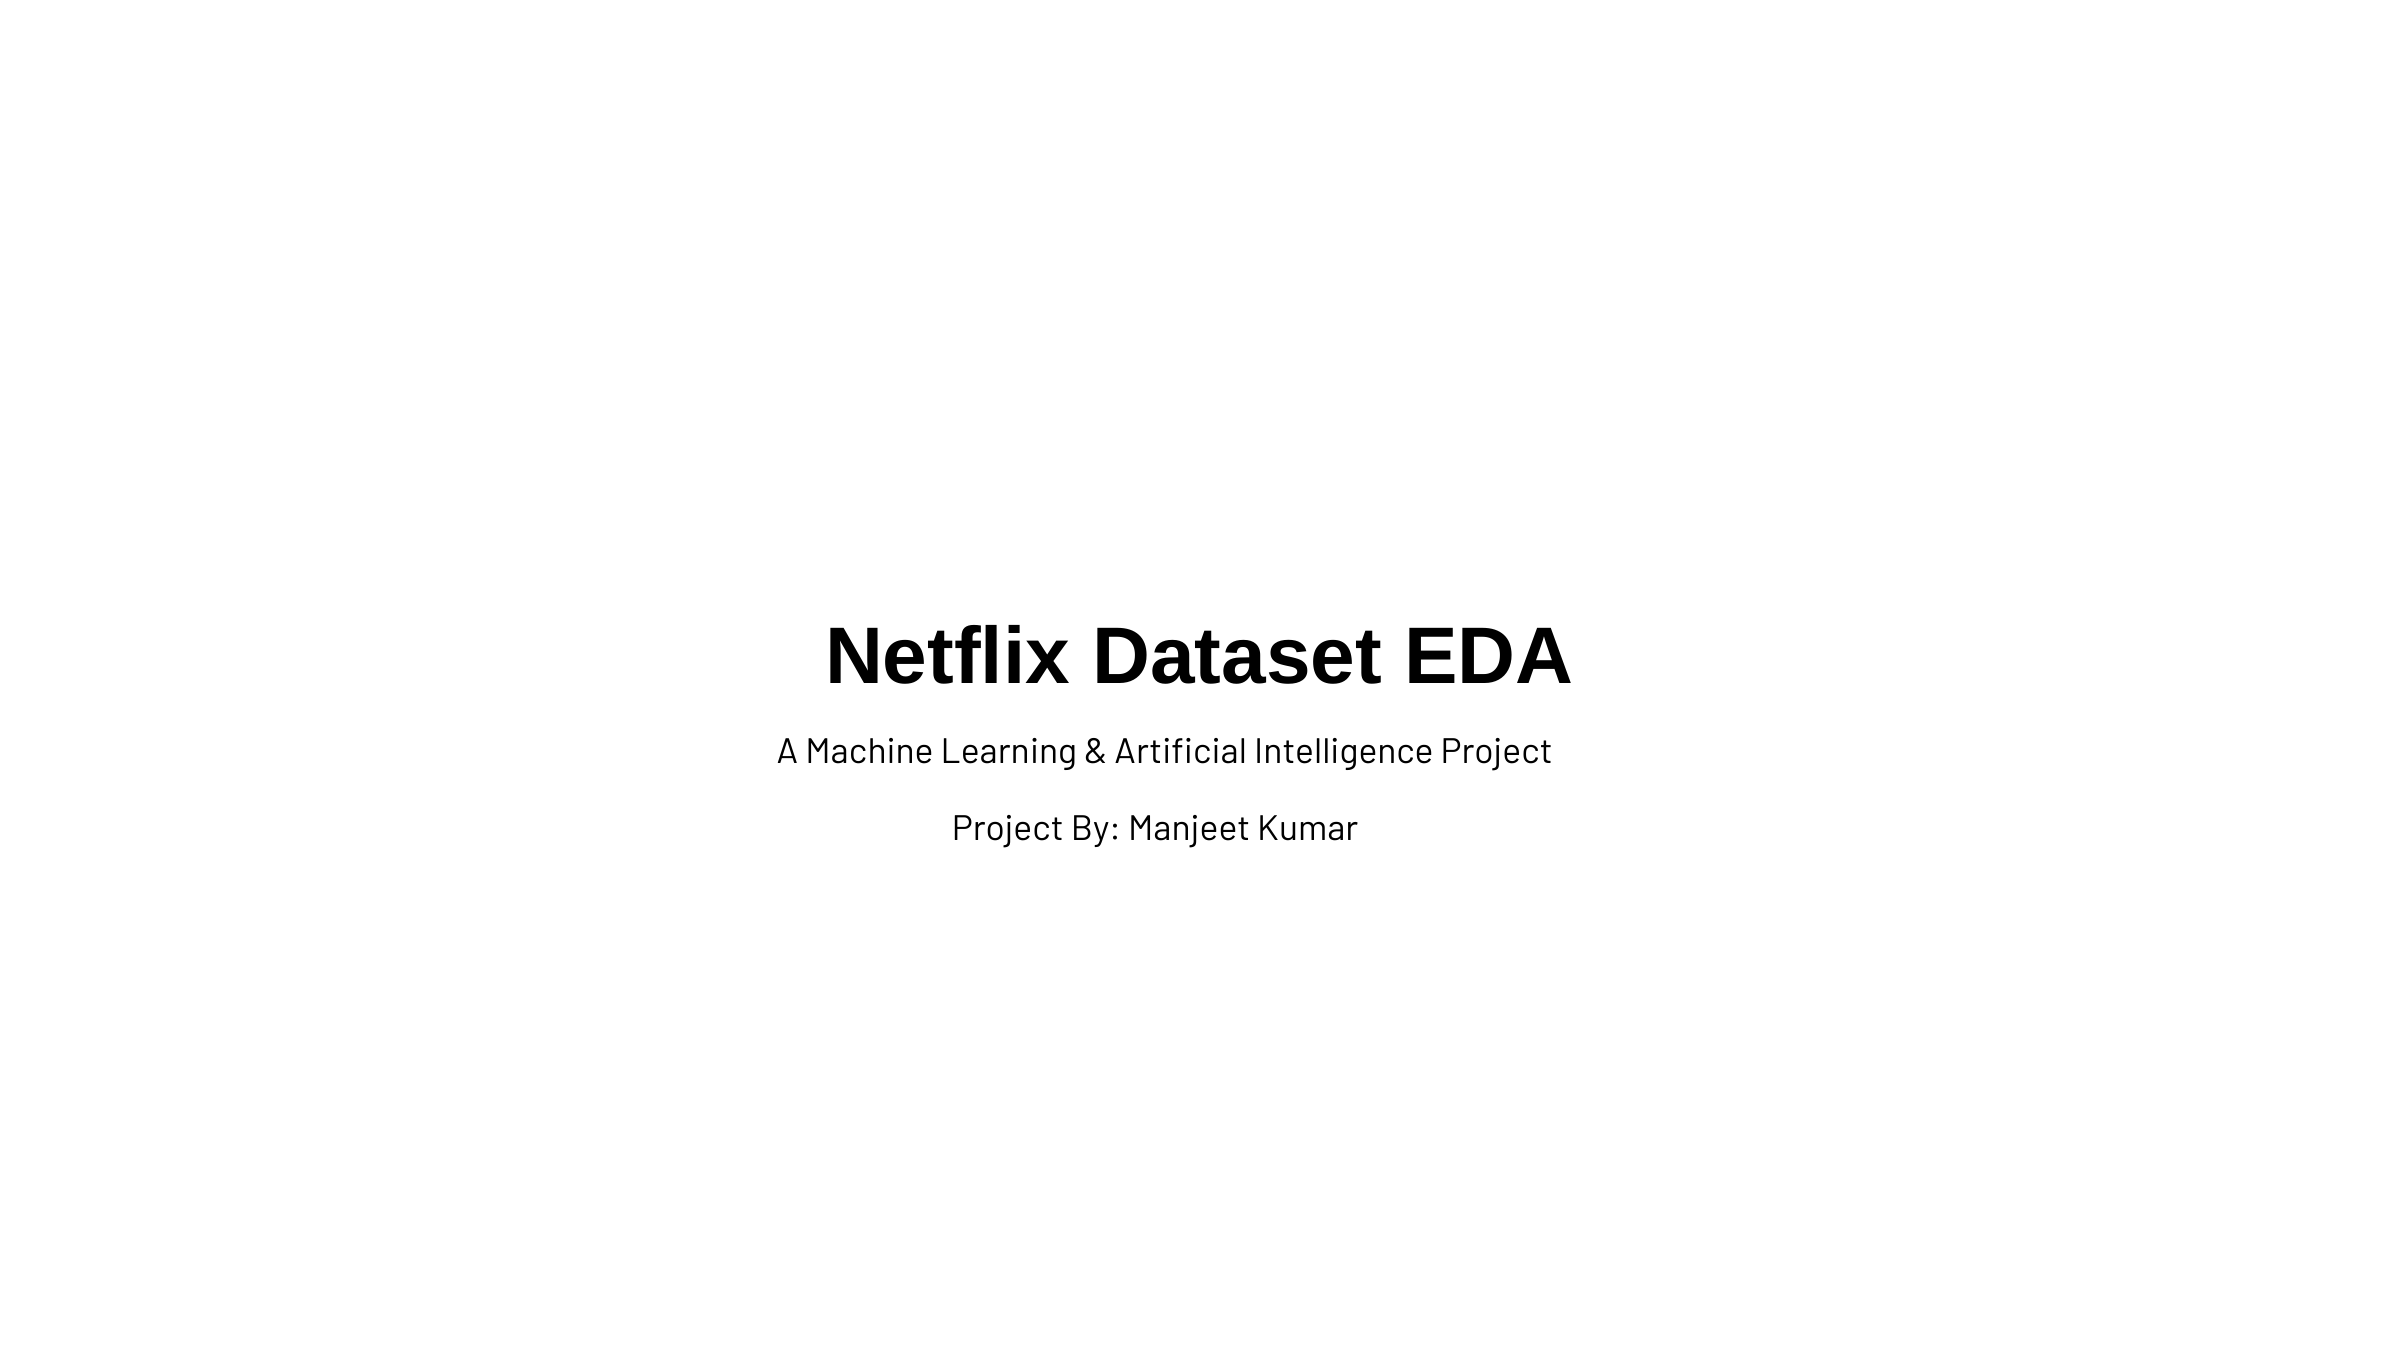

Netflix Dataset EDA
A Machine Learning & Artificial Intelligence Project
Project By: Manjeet Kumar